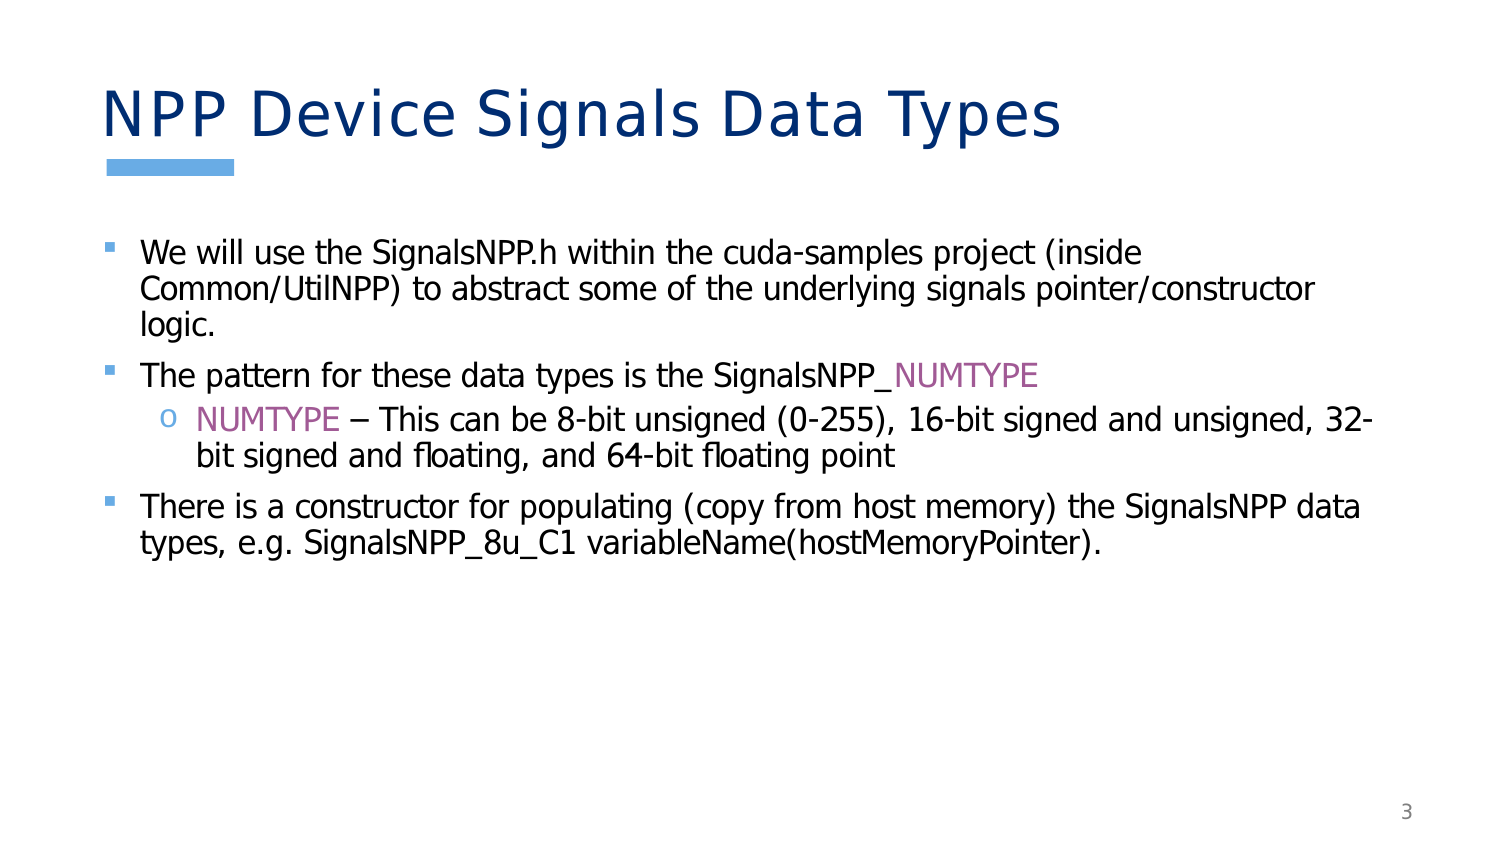

# NPP Device Signals Data Types
We will use the SignalsNPP.h within the cuda-samples project (inside Common/UtilNPP) to abstract some of the underlying signals pointer/constructor logic.
The pattern for these data types is the SignalsNPP_NUMTYPE
NUMTYPE – This can be 8-bit unsigned (0-255), 16-bit signed and unsigned, 32-bit signed and floating, and 64-bit floating point
There is a constructor for populating (copy from host memory) the SignalsNPP data types, e.g. SignalsNPP_8u_C1 variableName(hostMemoryPointer).